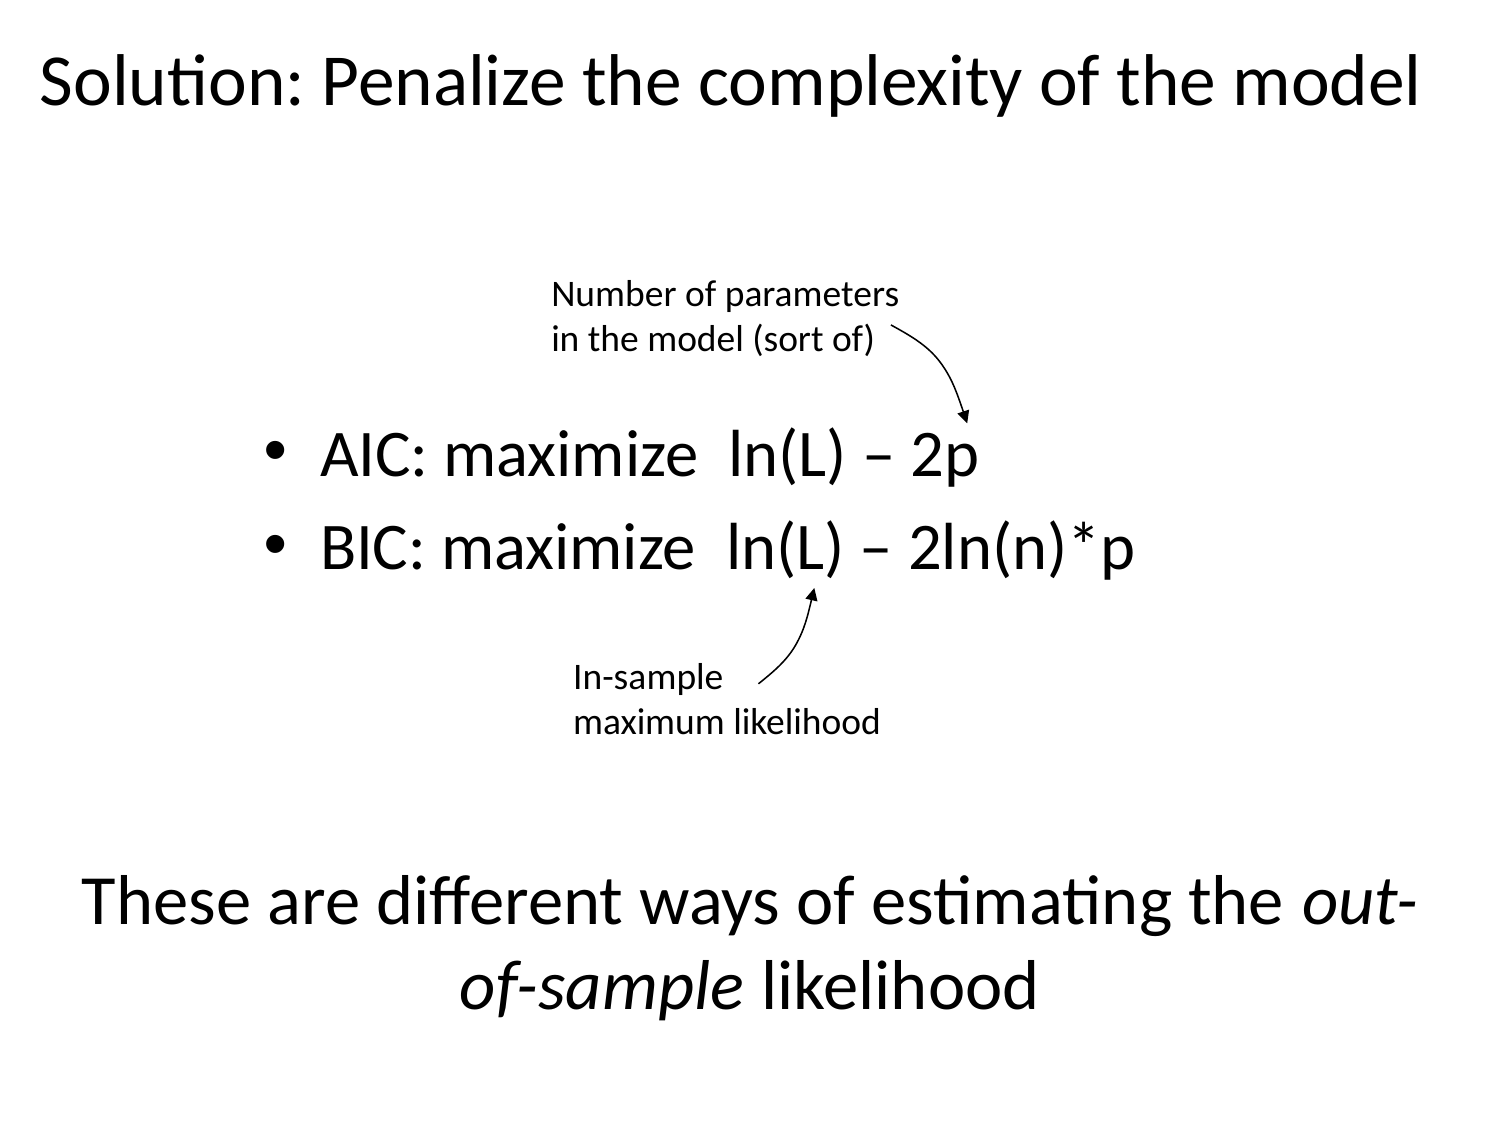

Solution: Penalize the complexity of the model
Number of parameters in the model (sort of)

AIC: maximize  ln(L) – 2p
BIC: maximize  ln(L) – 2ln(n)*p

In-sample maximum likelihood
# These are different ways of estimating the out-of-sample likelihood